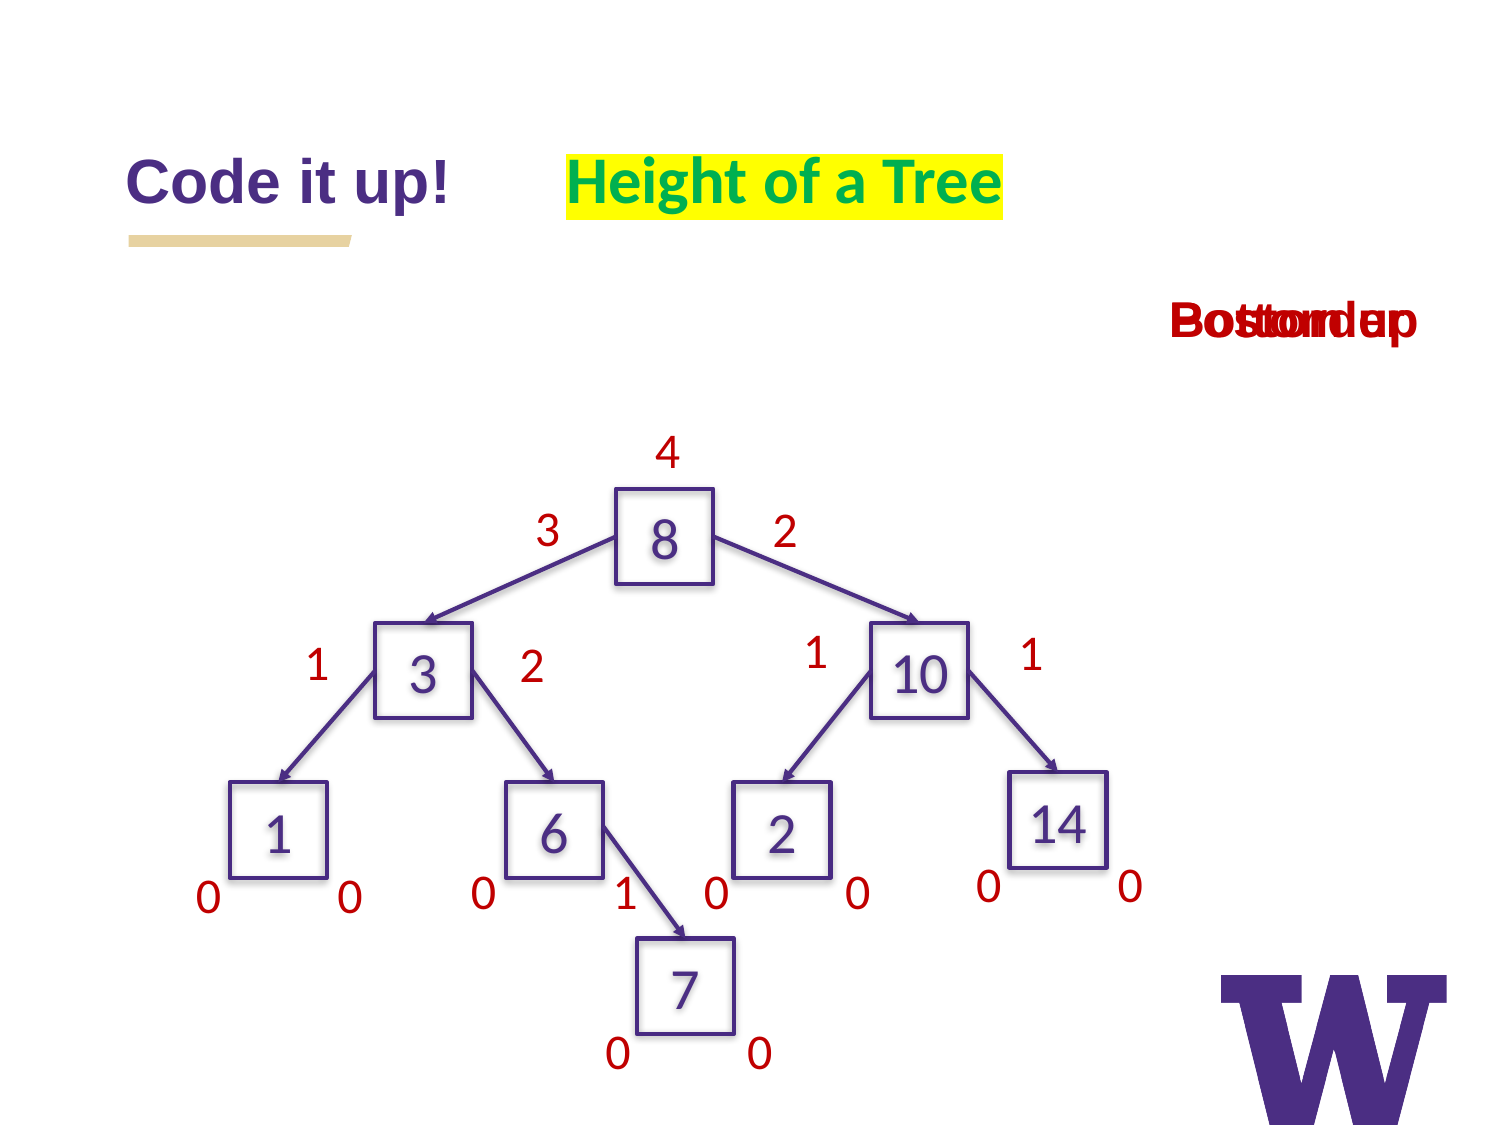

# Code it up!
Height of a Tree
Bottom up
Postorder
4
3
8
2
1
1
1
3
10
2
14
1
6
2
0
0
0
1
0
0
0
0
7
0
0